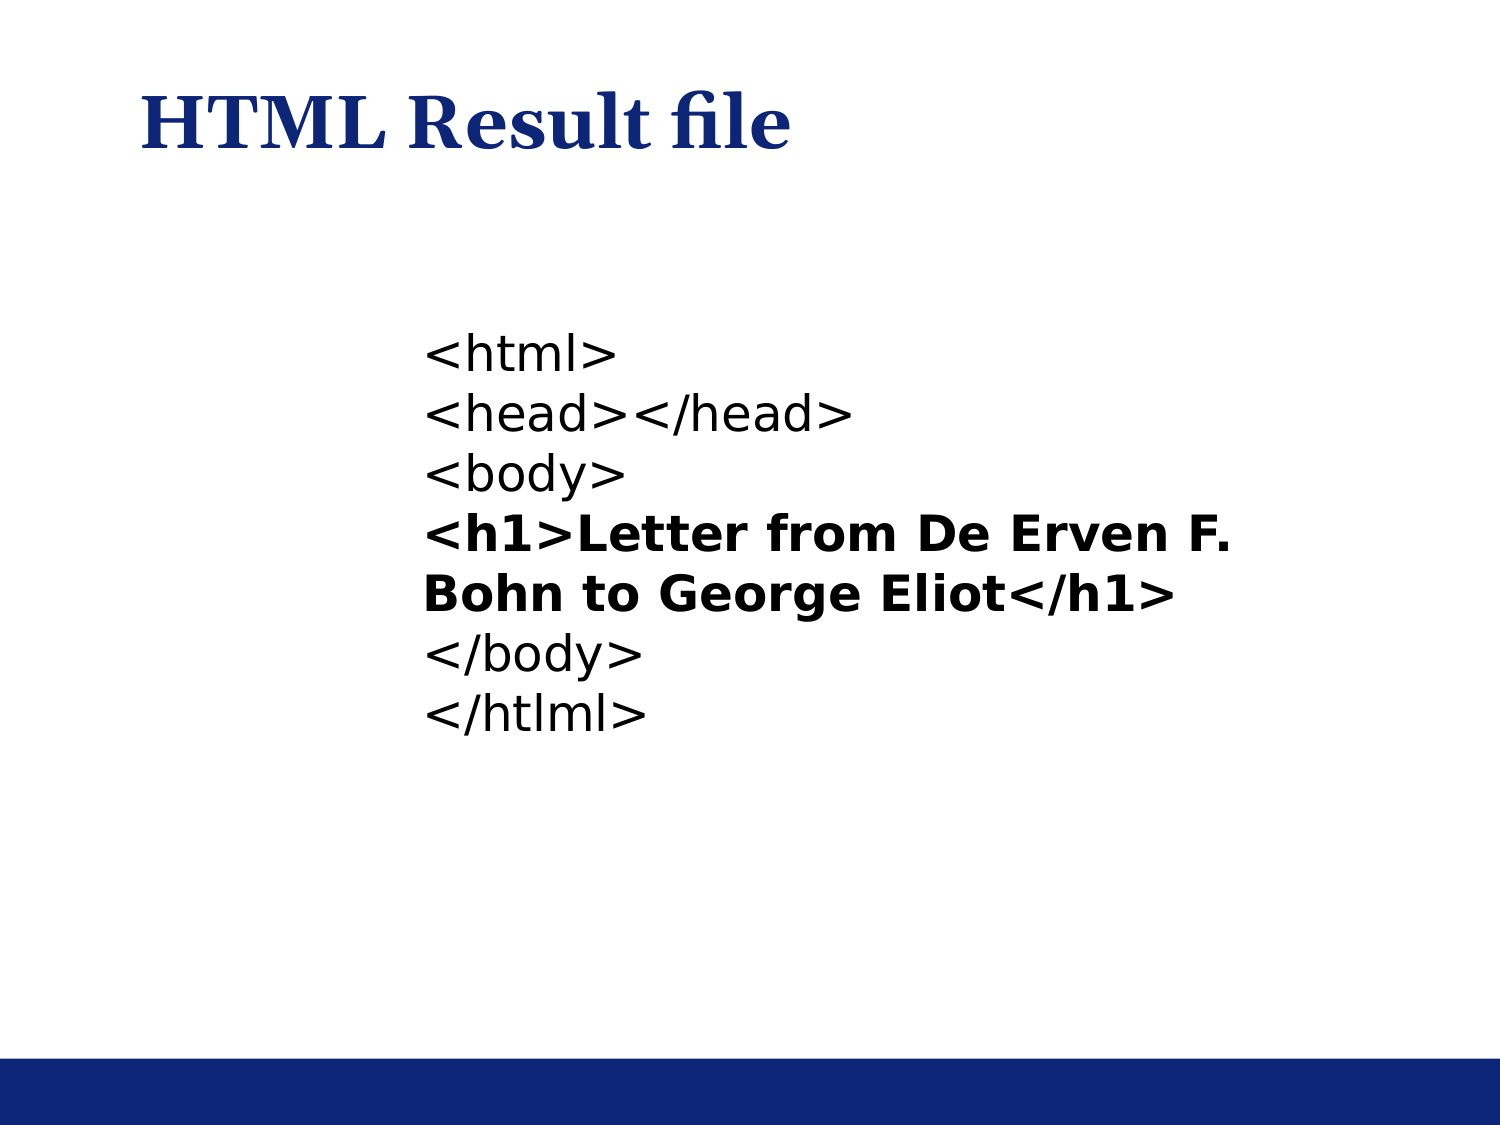

HTML Result file
<html>
<head></head>
<body>
<h1>Letter from De Erven F. Bohn to George Eliot</h1>
</body>
</htlml>